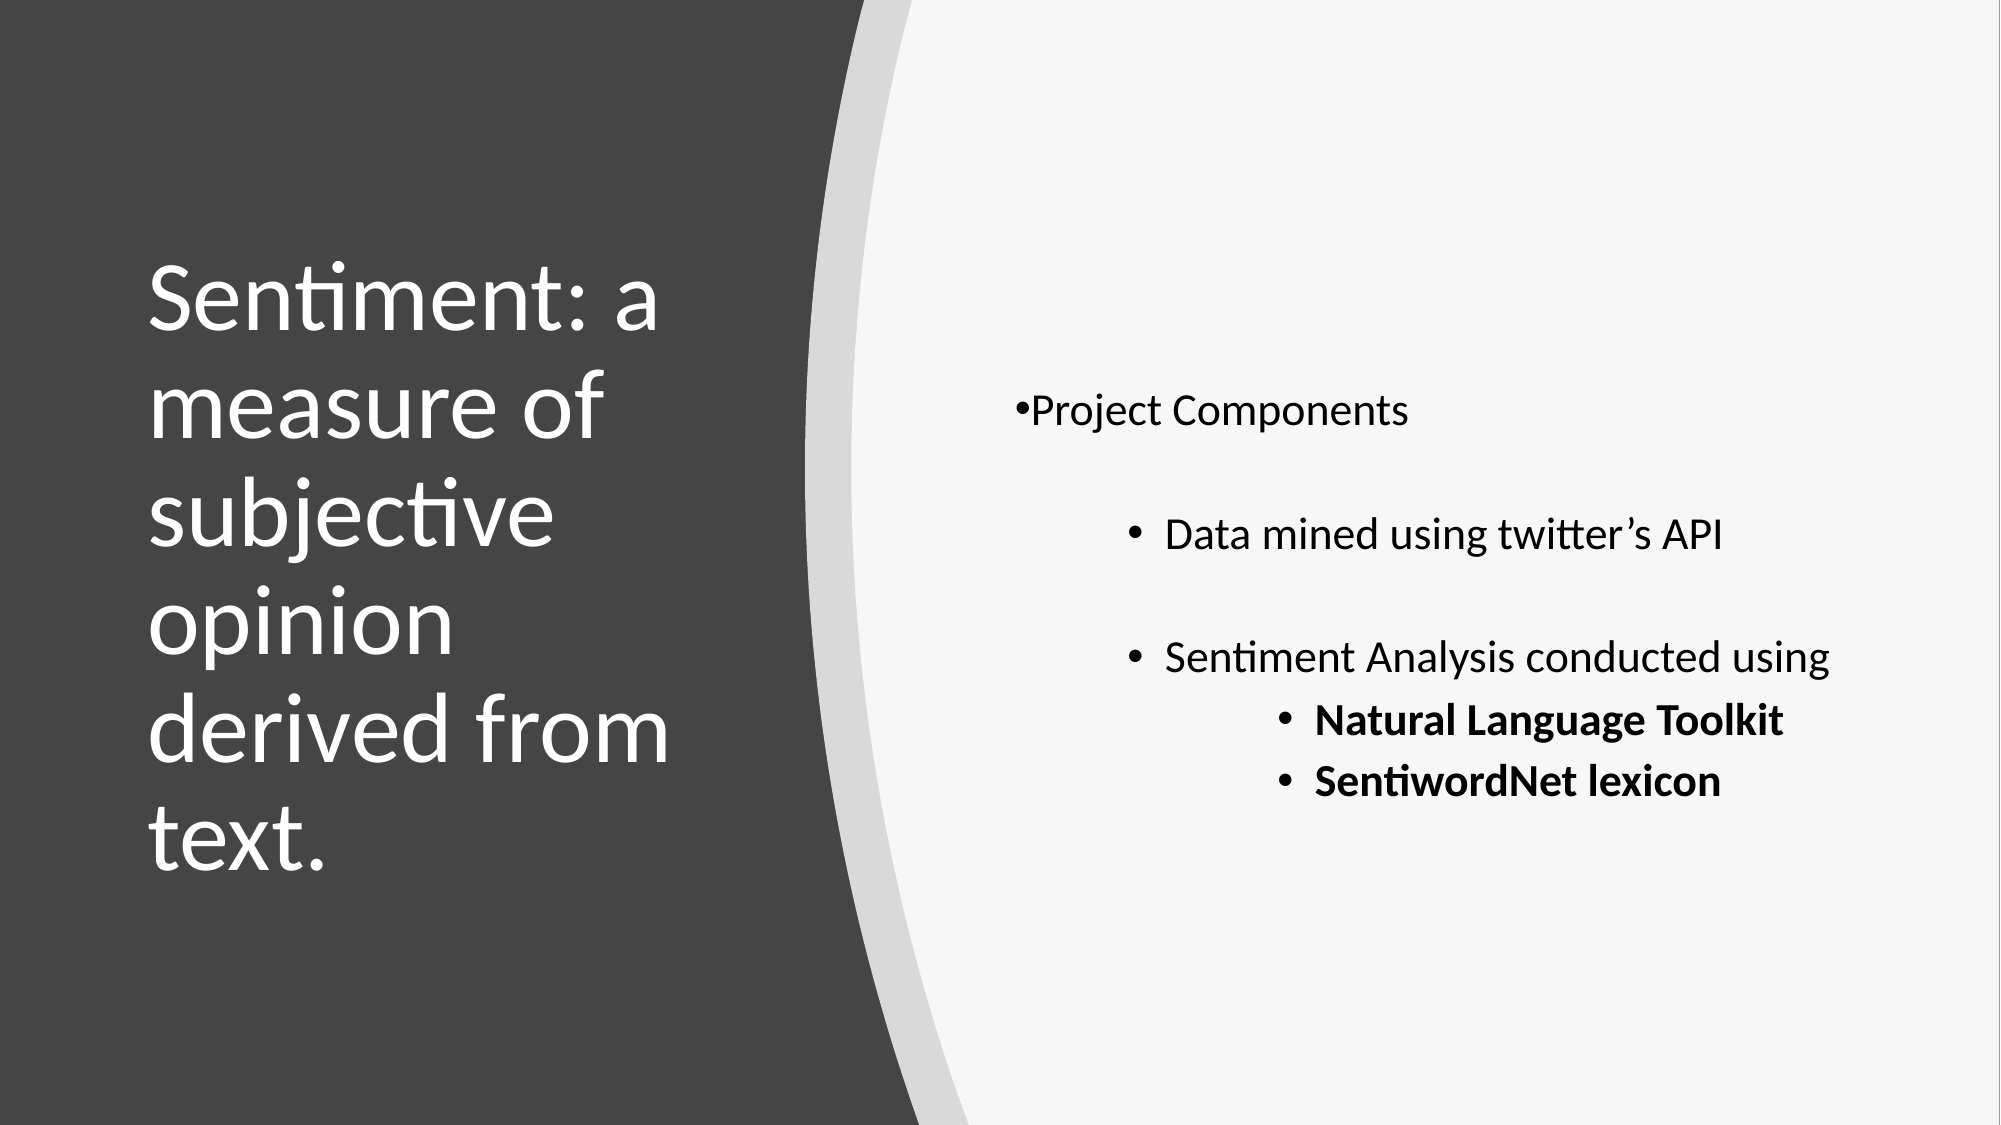

Project Components

Data mined using twitter’s API

Sentiment Analysis conducted using
Natural Language Toolkit
SentiwordNet lexicon
Sentiment: a measure of subjective opinion derived from text.